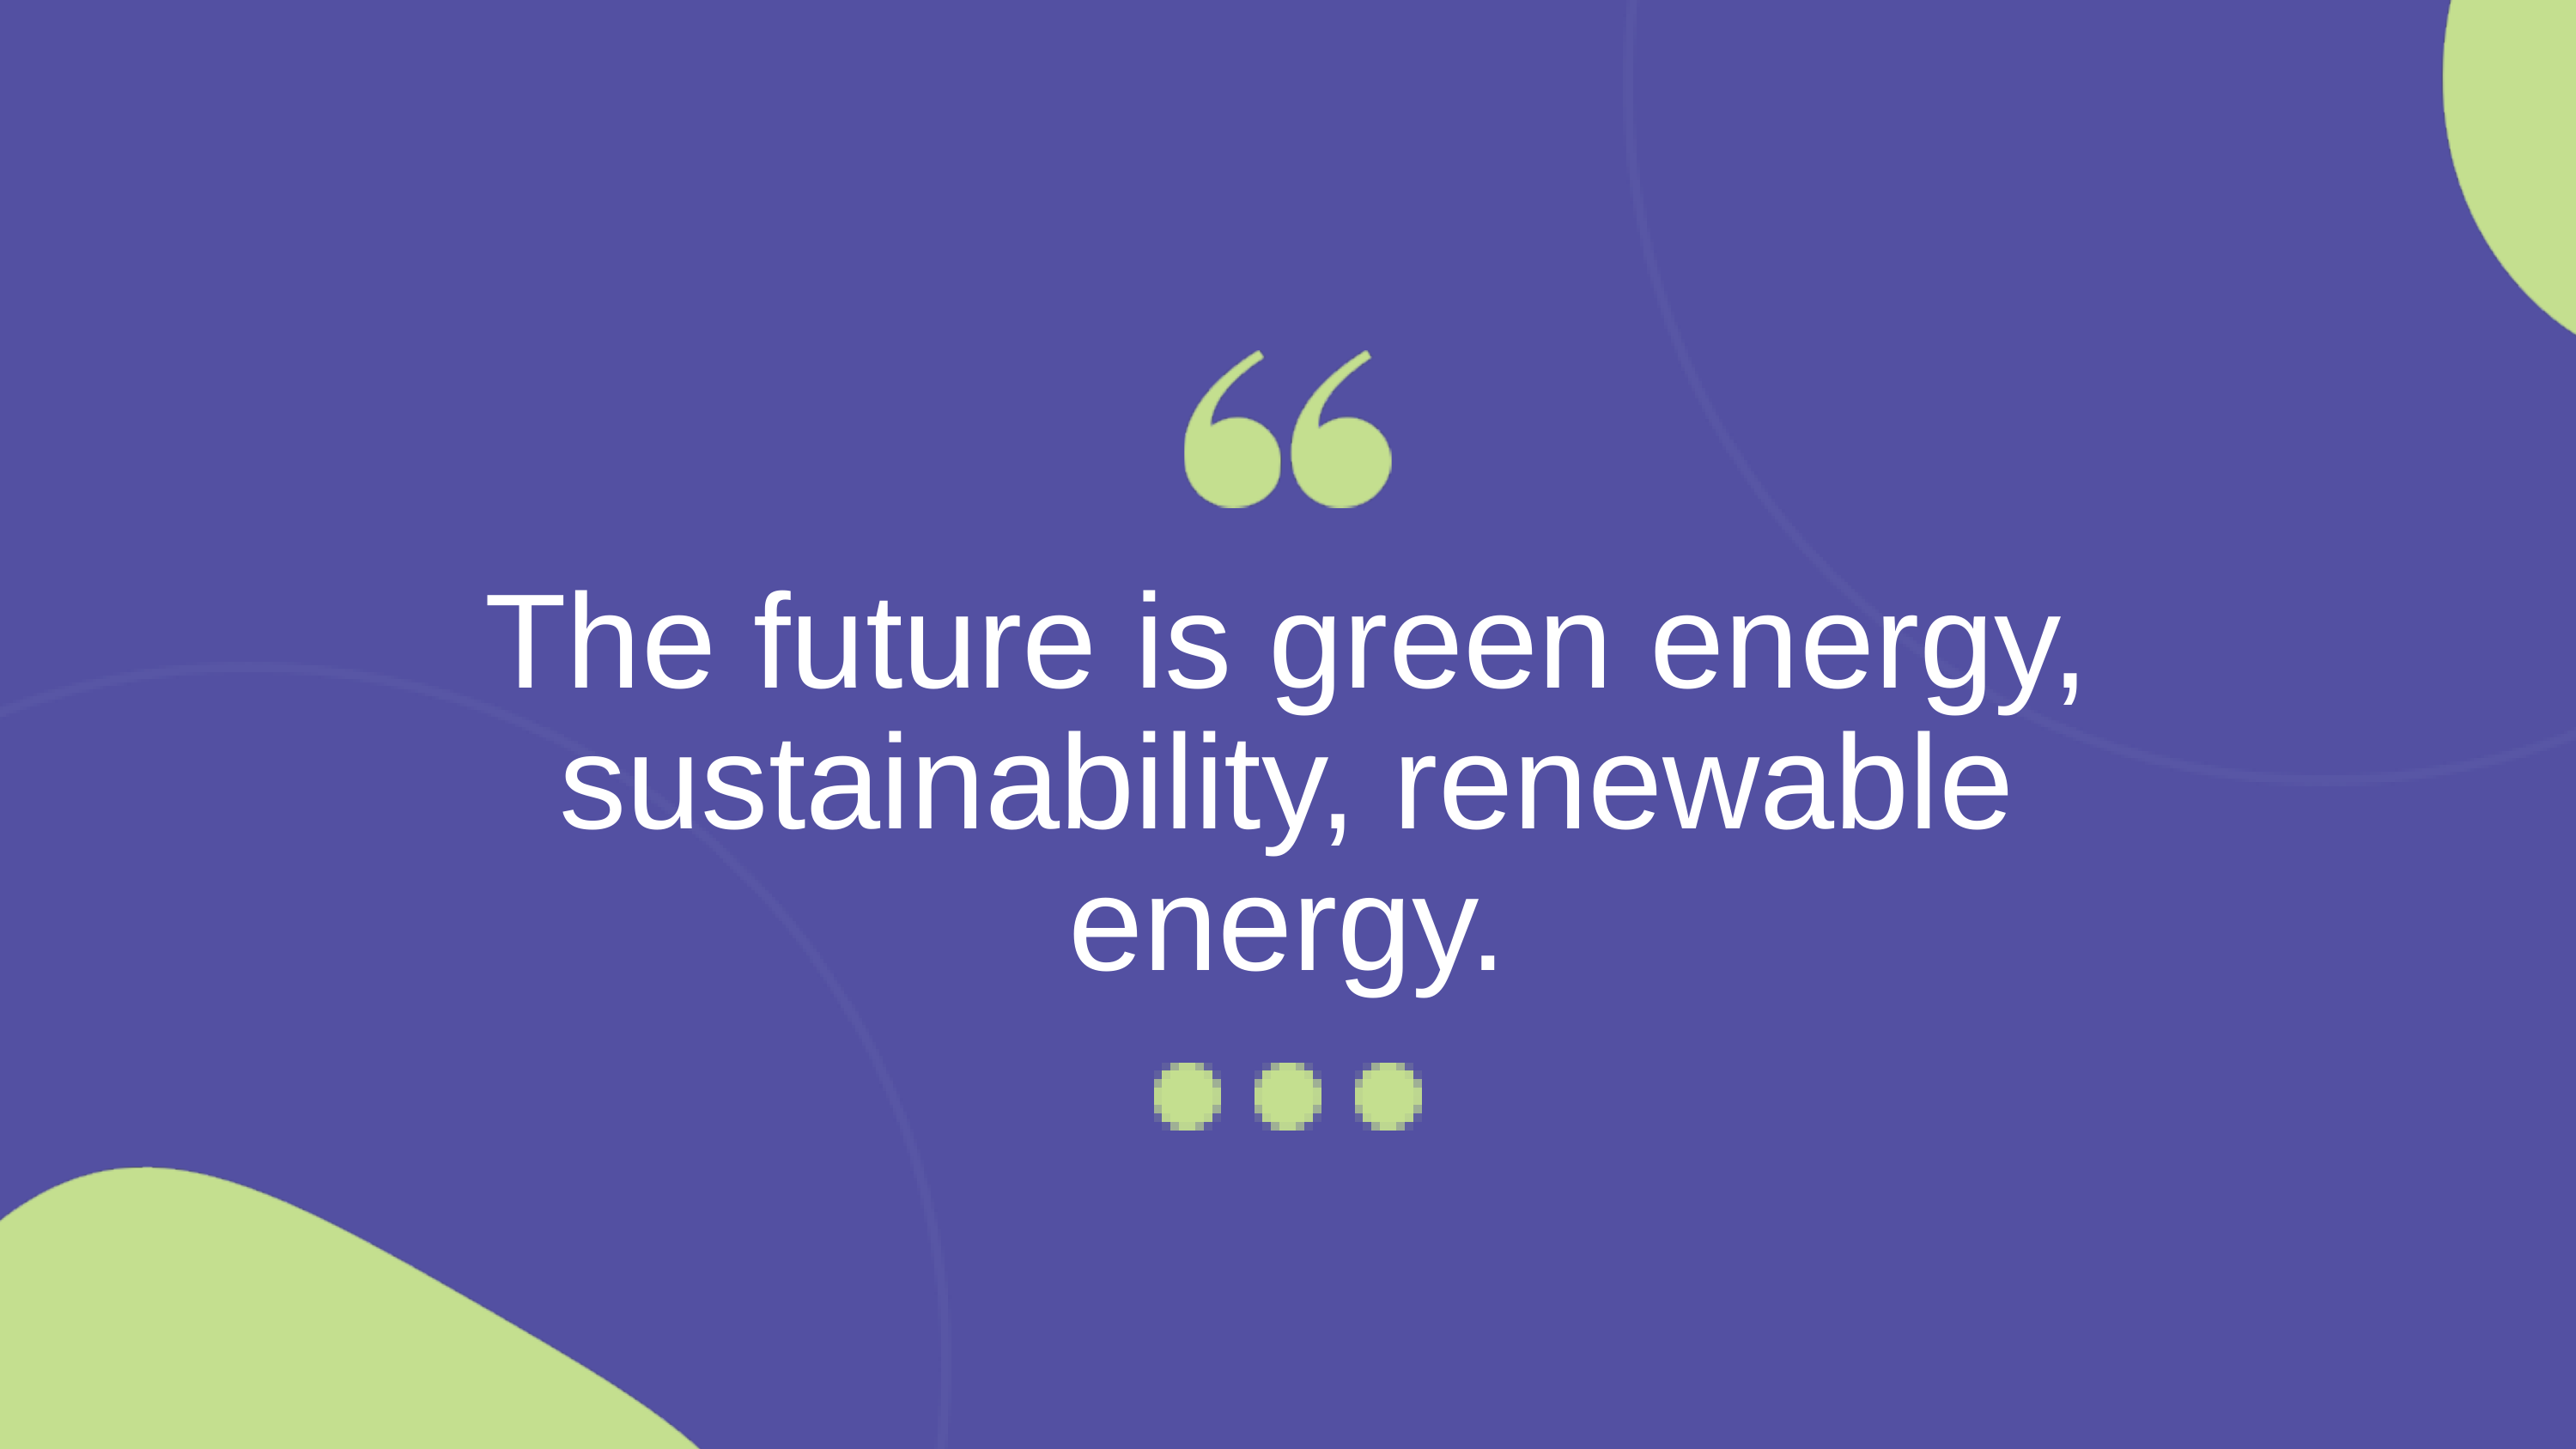

The future is green energy, sustainability, renewable energy.